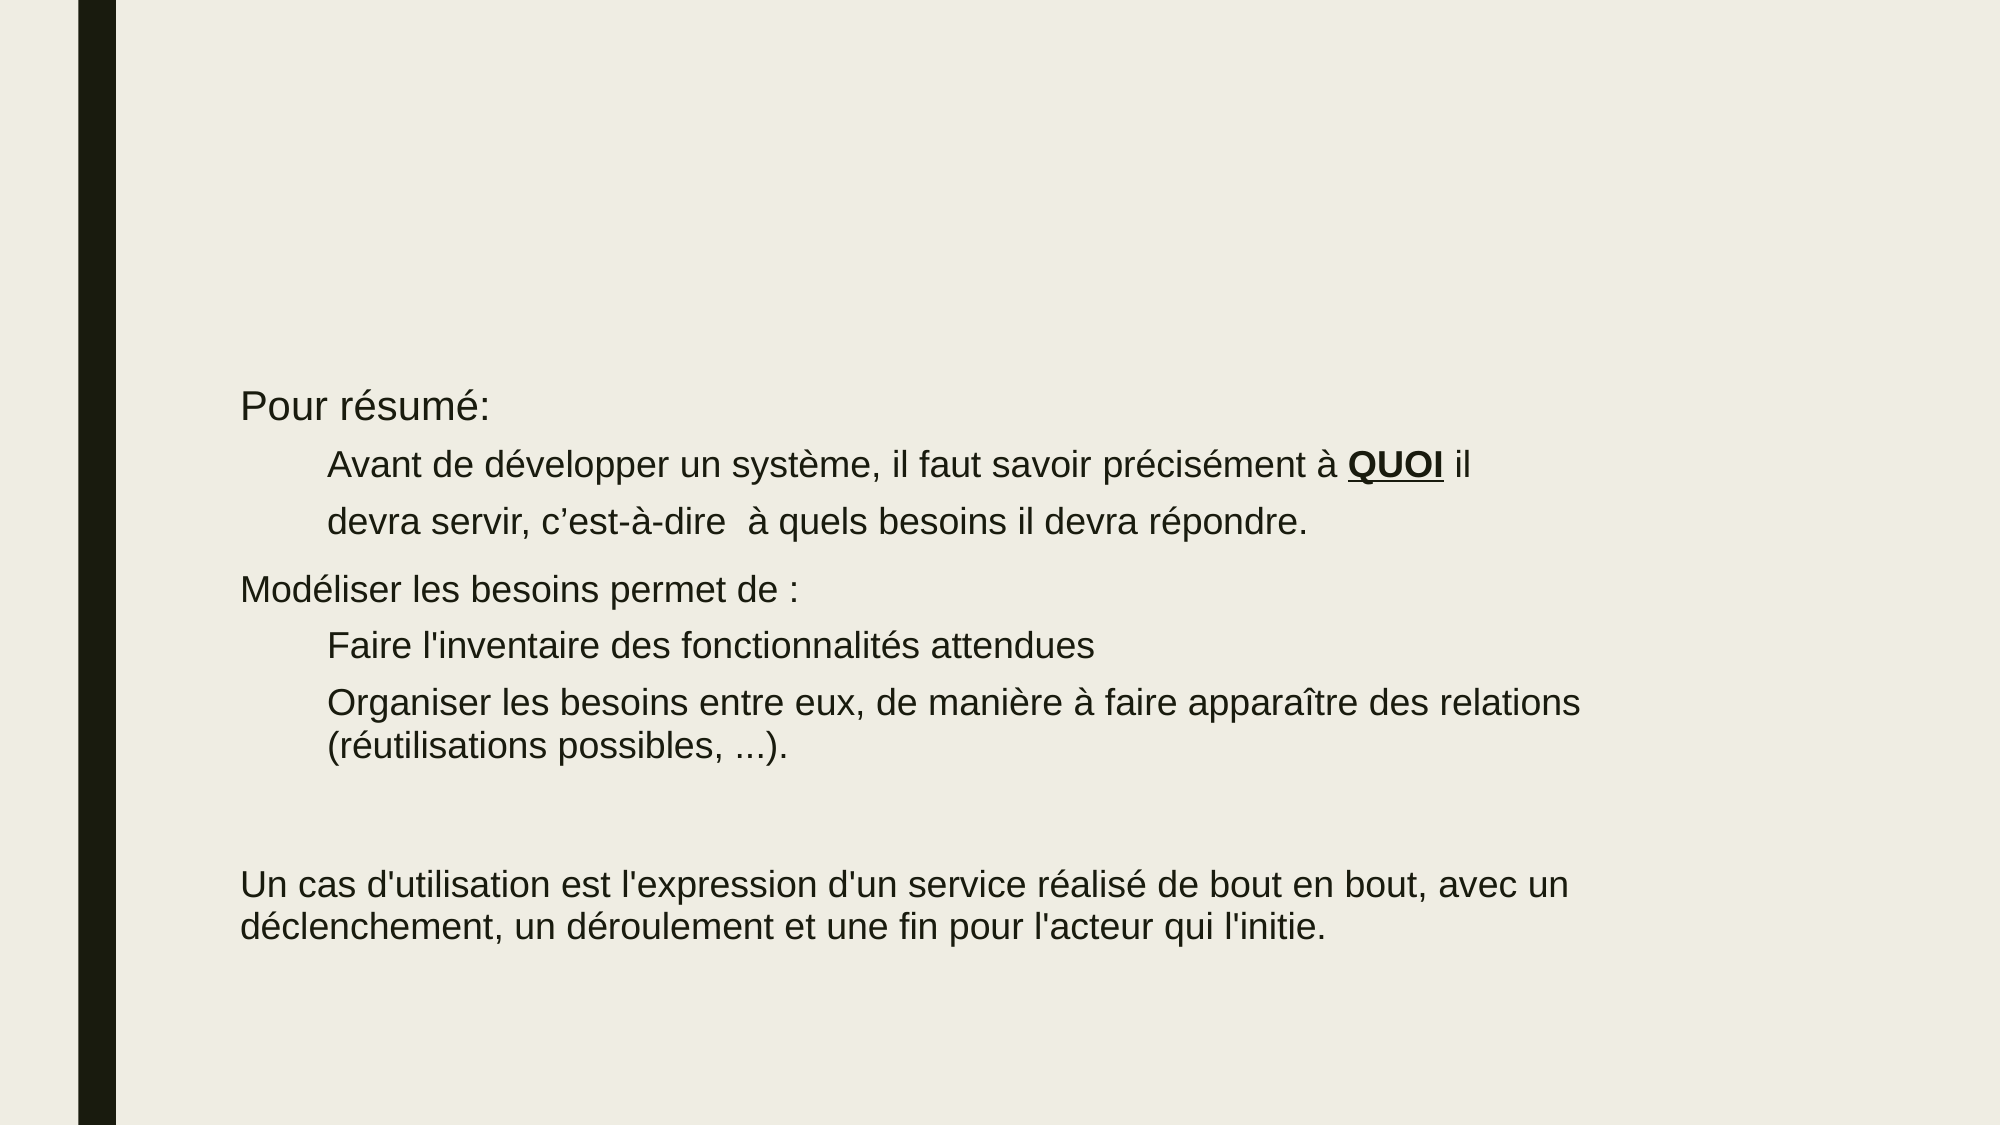

#
Pour résumé:
Avant de développer un système, il faut savoir précisément à QUOI il
devra servir, c’est-à-dire  à quels besoins il devra répondre.
Modéliser les besoins permet de :
Faire l'inventaire des fonctionnalités attendues
Organiser les besoins entre eux, de manière à faire apparaître des relations (réutilisations possibles, ...).

Un cas d'utilisation est l'expression d'un service réalisé de bout en bout, avec un déclenchement, un déroulement et une fin pour l'acteur qui l'initie.